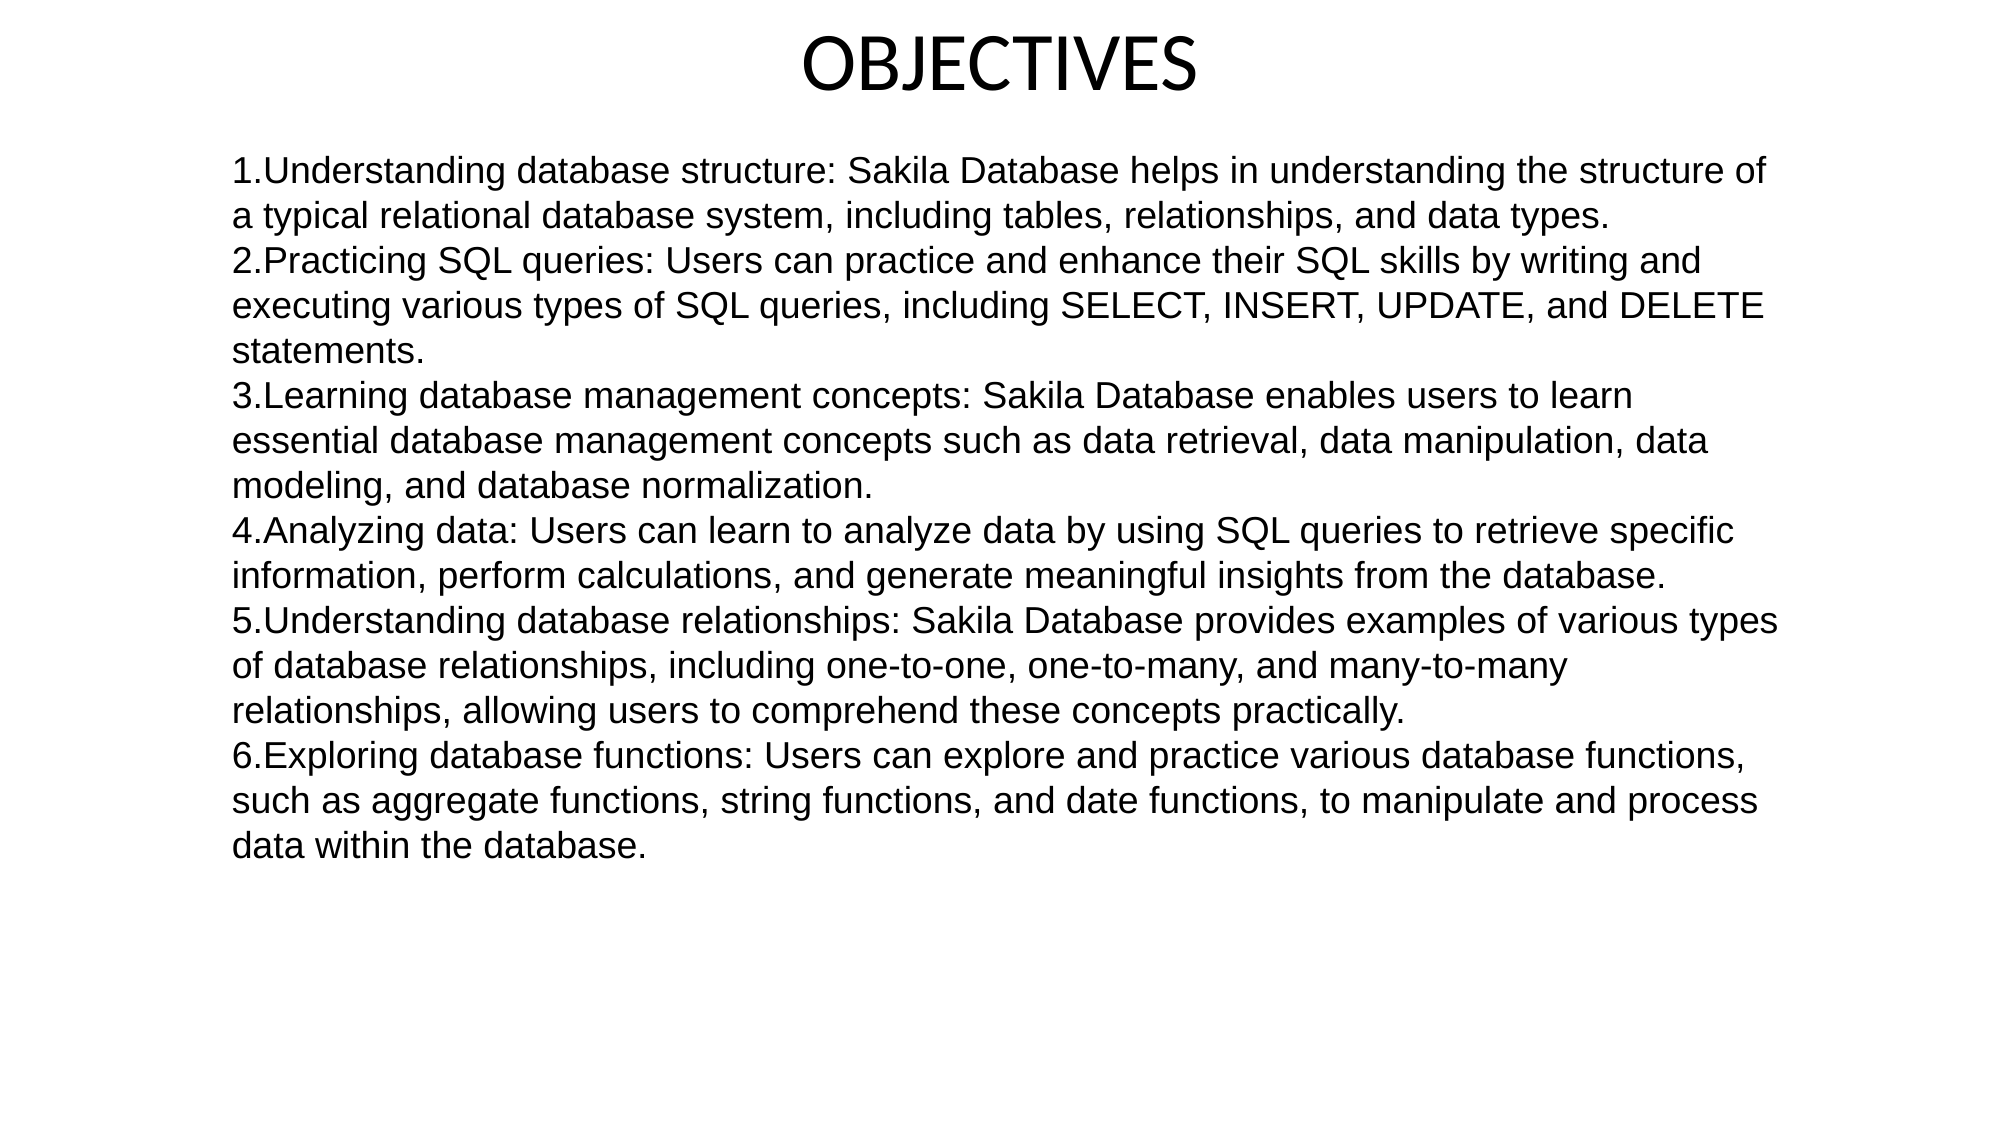

OBJECTIVES
Understanding database structure: Sakila Database helps in understanding the structure of a typical relational database system, including tables, relationships, and data types.
Practicing SQL queries: Users can practice and enhance their SQL skills by writing and executing various types of SQL queries, including SELECT, INSERT, UPDATE, and DELETE statements.
Learning database management concepts: Sakila Database enables users to learn essential database management concepts such as data retrieval, data manipulation, data modeling, and database normalization.
Analyzing data: Users can learn to analyze data by using SQL queries to retrieve specific information, perform calculations, and generate meaningful insights from the database.
Understanding database relationships: Sakila Database provides examples of various types of database relationships, including one-to-one, one-to-many, and many-to-many relationships, allowing users to comprehend these concepts practically.
Exploring database functions: Users can explore and practice various database functions, such as aggregate functions, string functions, and date functions, to manipulate and process data within the database.